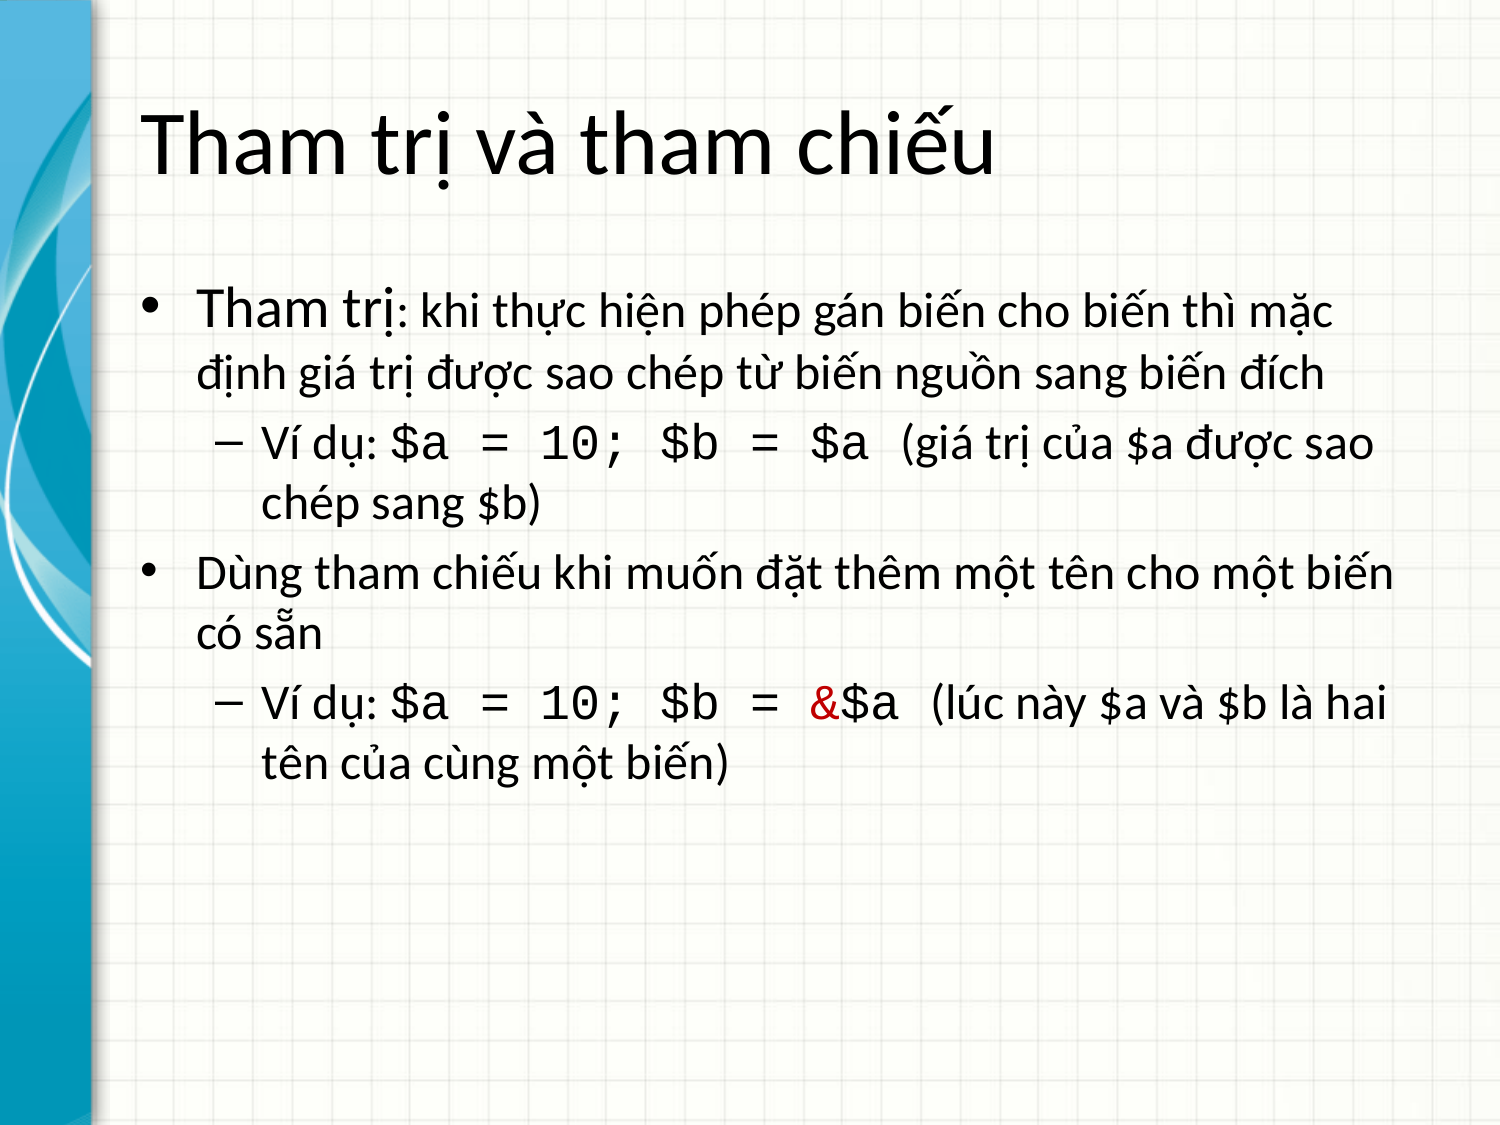

# Tham trị và tham chiếu
Tham trị: khi thực hiện phép gán biến cho biến thì mặc định giá trị được sao chép từ biến nguồn sang biến đích
Ví dụ: $a = 10; $b = $a (giá trị của $a được sao chép sang $b)
Dùng tham chiếu khi muốn đặt thêm một tên cho một biến có sẵn
Ví dụ: $a = 10; $b = &$a (lúc này $a và $b là hai tên của cùng một biến)